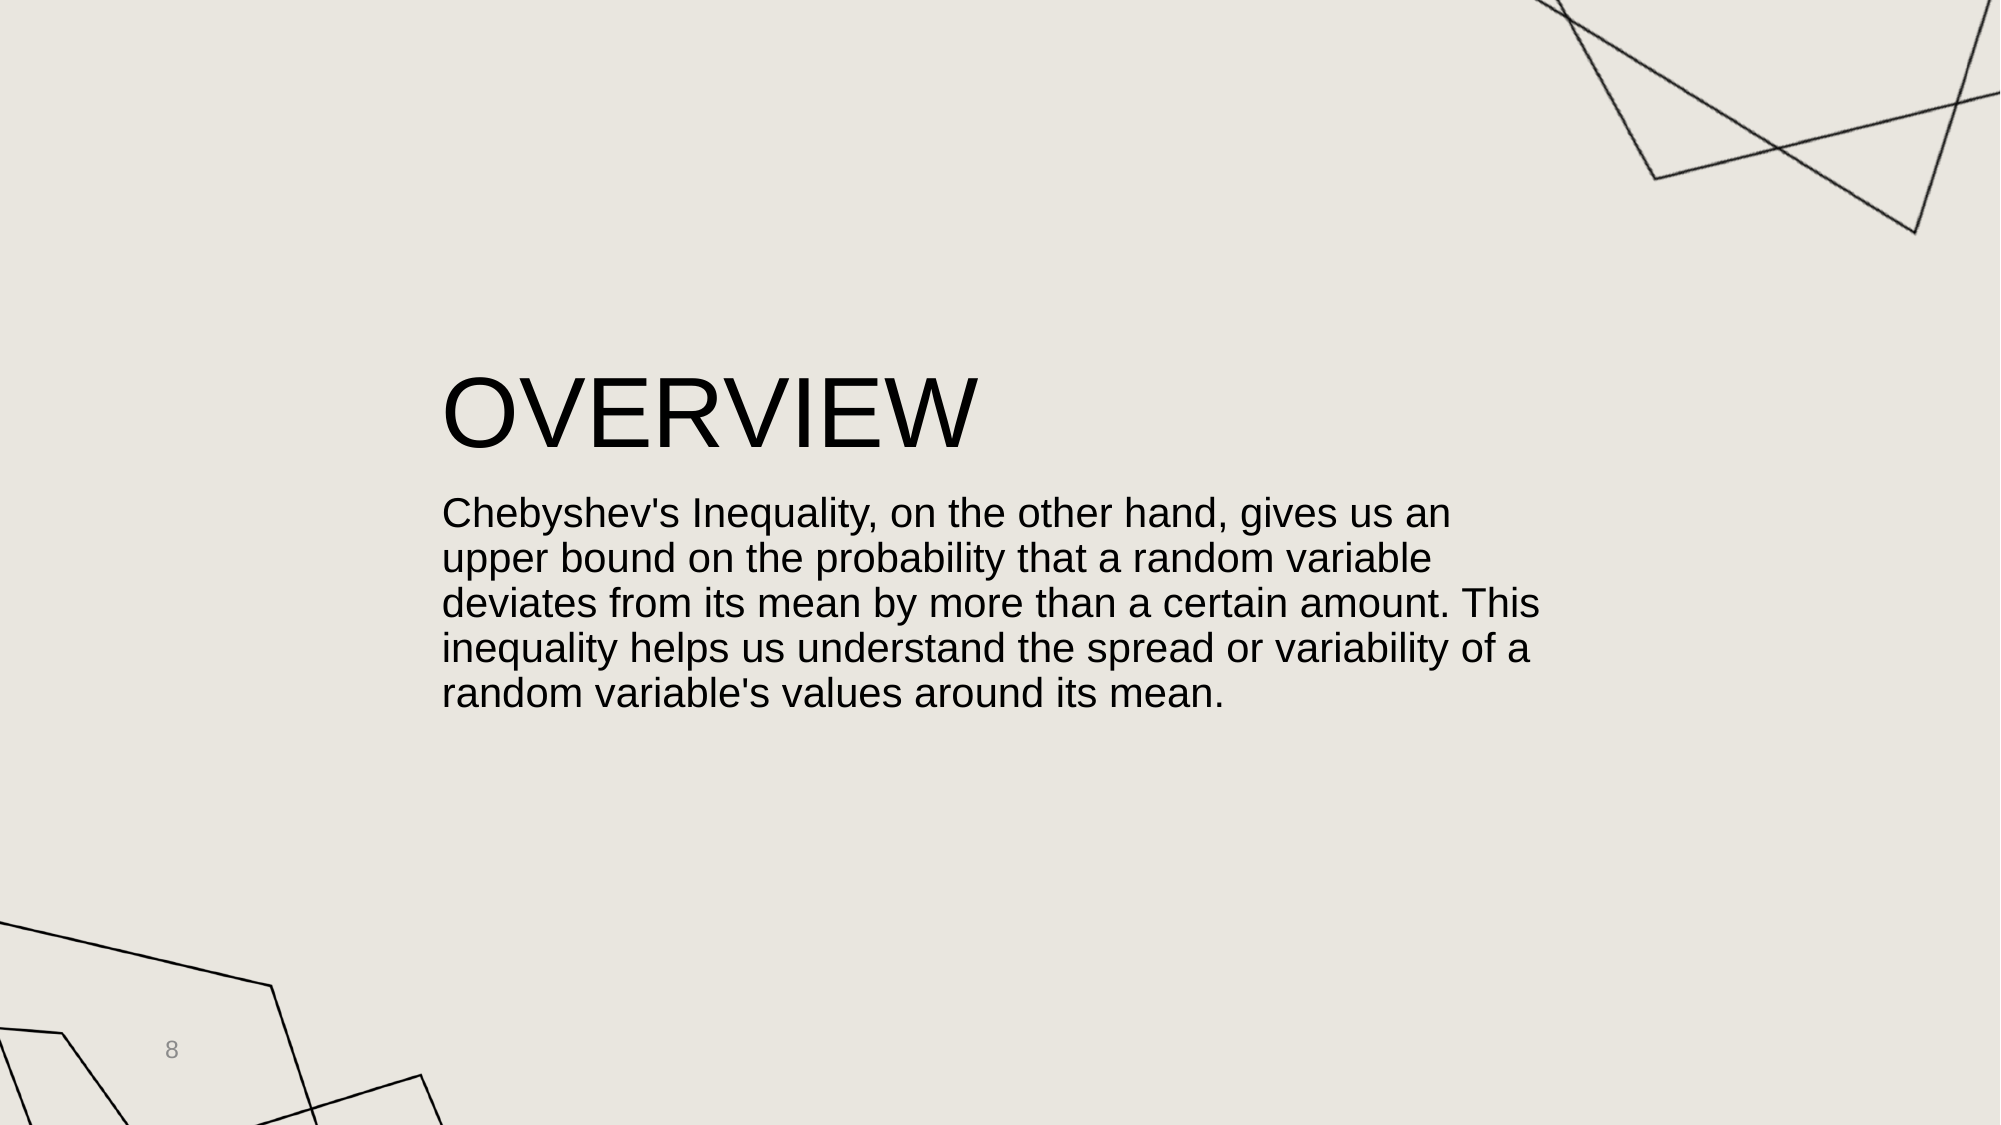

# overview
Chebyshev's Inequality, on the other hand, gives us an upper bound on the probability that a random variable deviates from its mean by more than a certain amount. This inequality helps us understand the spread or variability of a random variable's values around its mean.
8